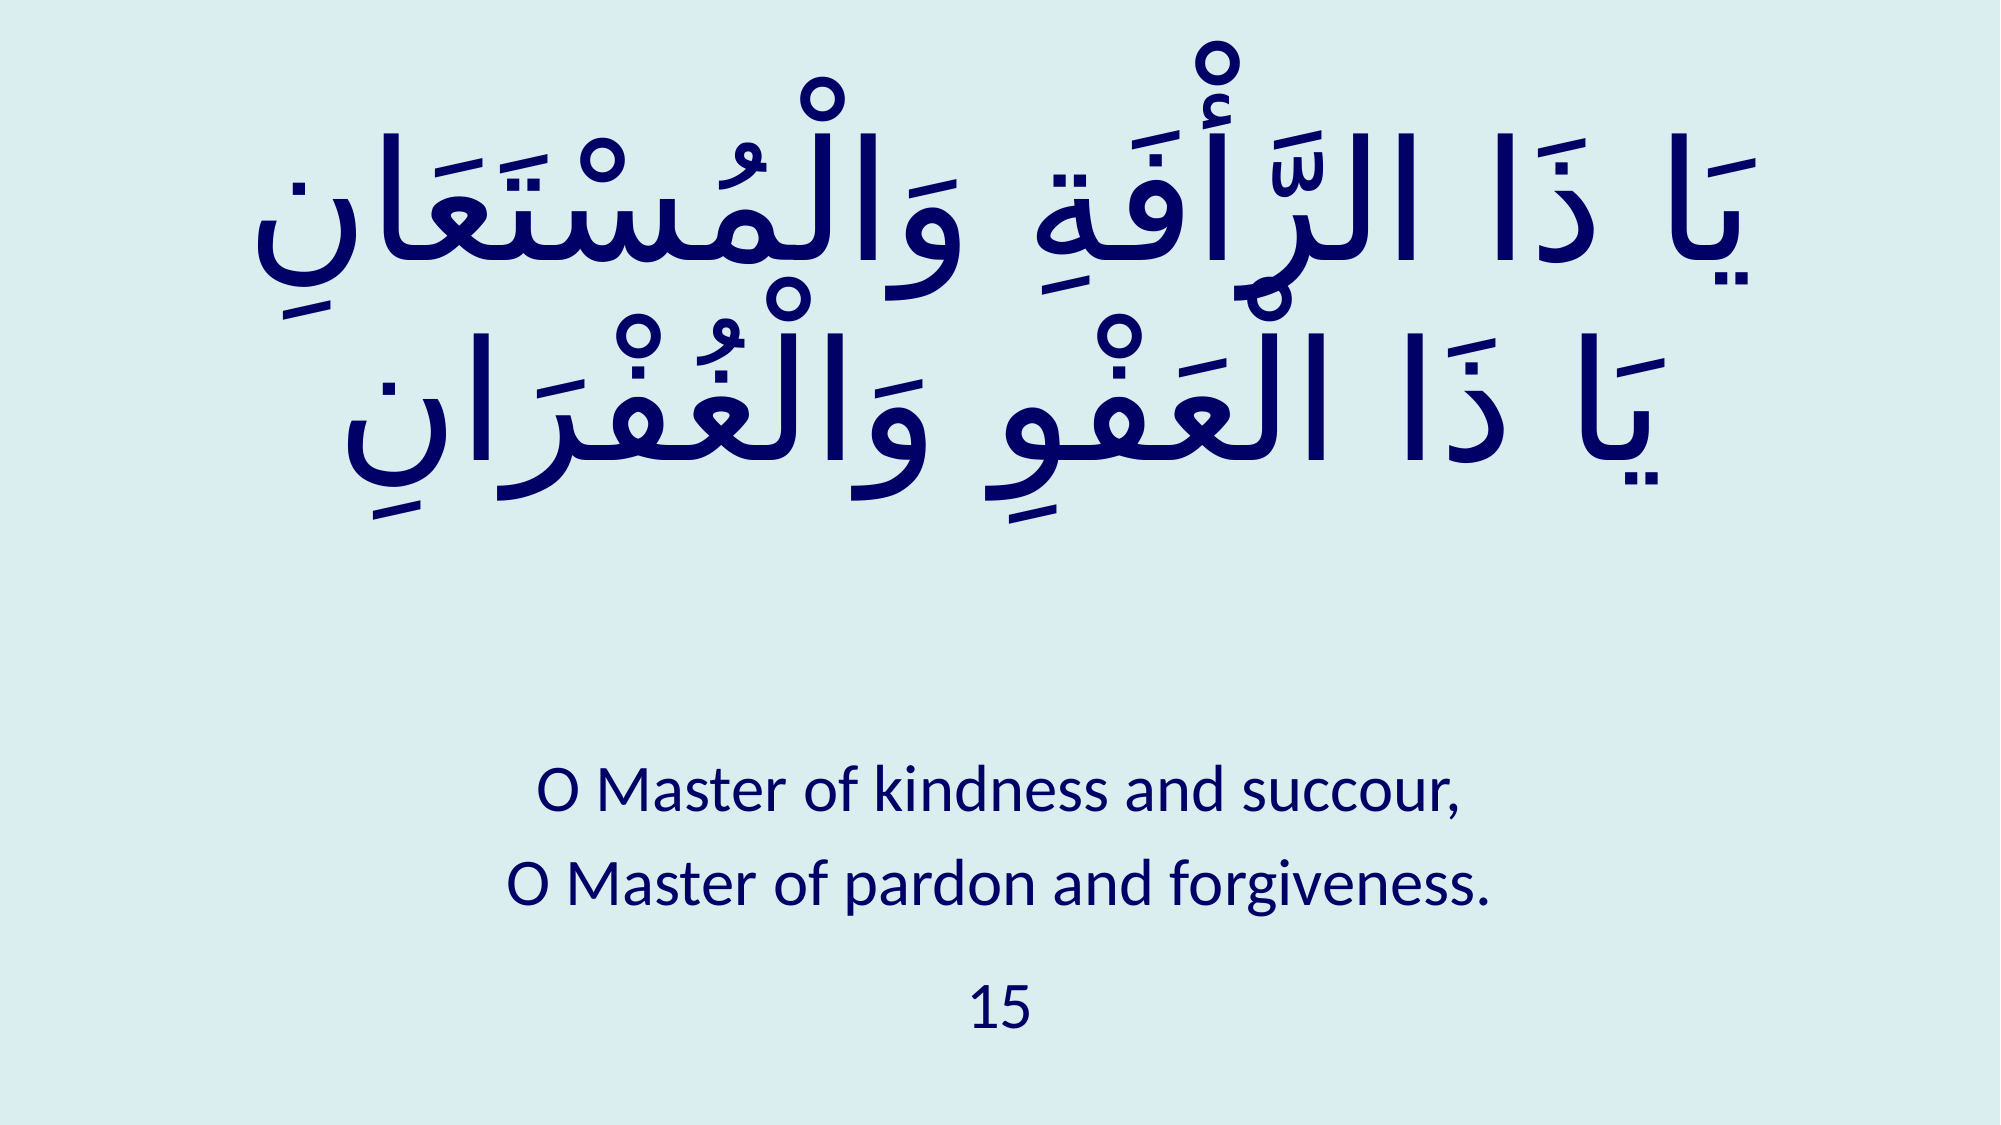

# يَا ذَا الرَّأْفَةِ وَالْمُسْتَعَانِ يَا ذَا الْعَفْوِ وَالْغُفْرَانِ
O Master of kindness and succour,
O Master of pardon and forgiveness.
15